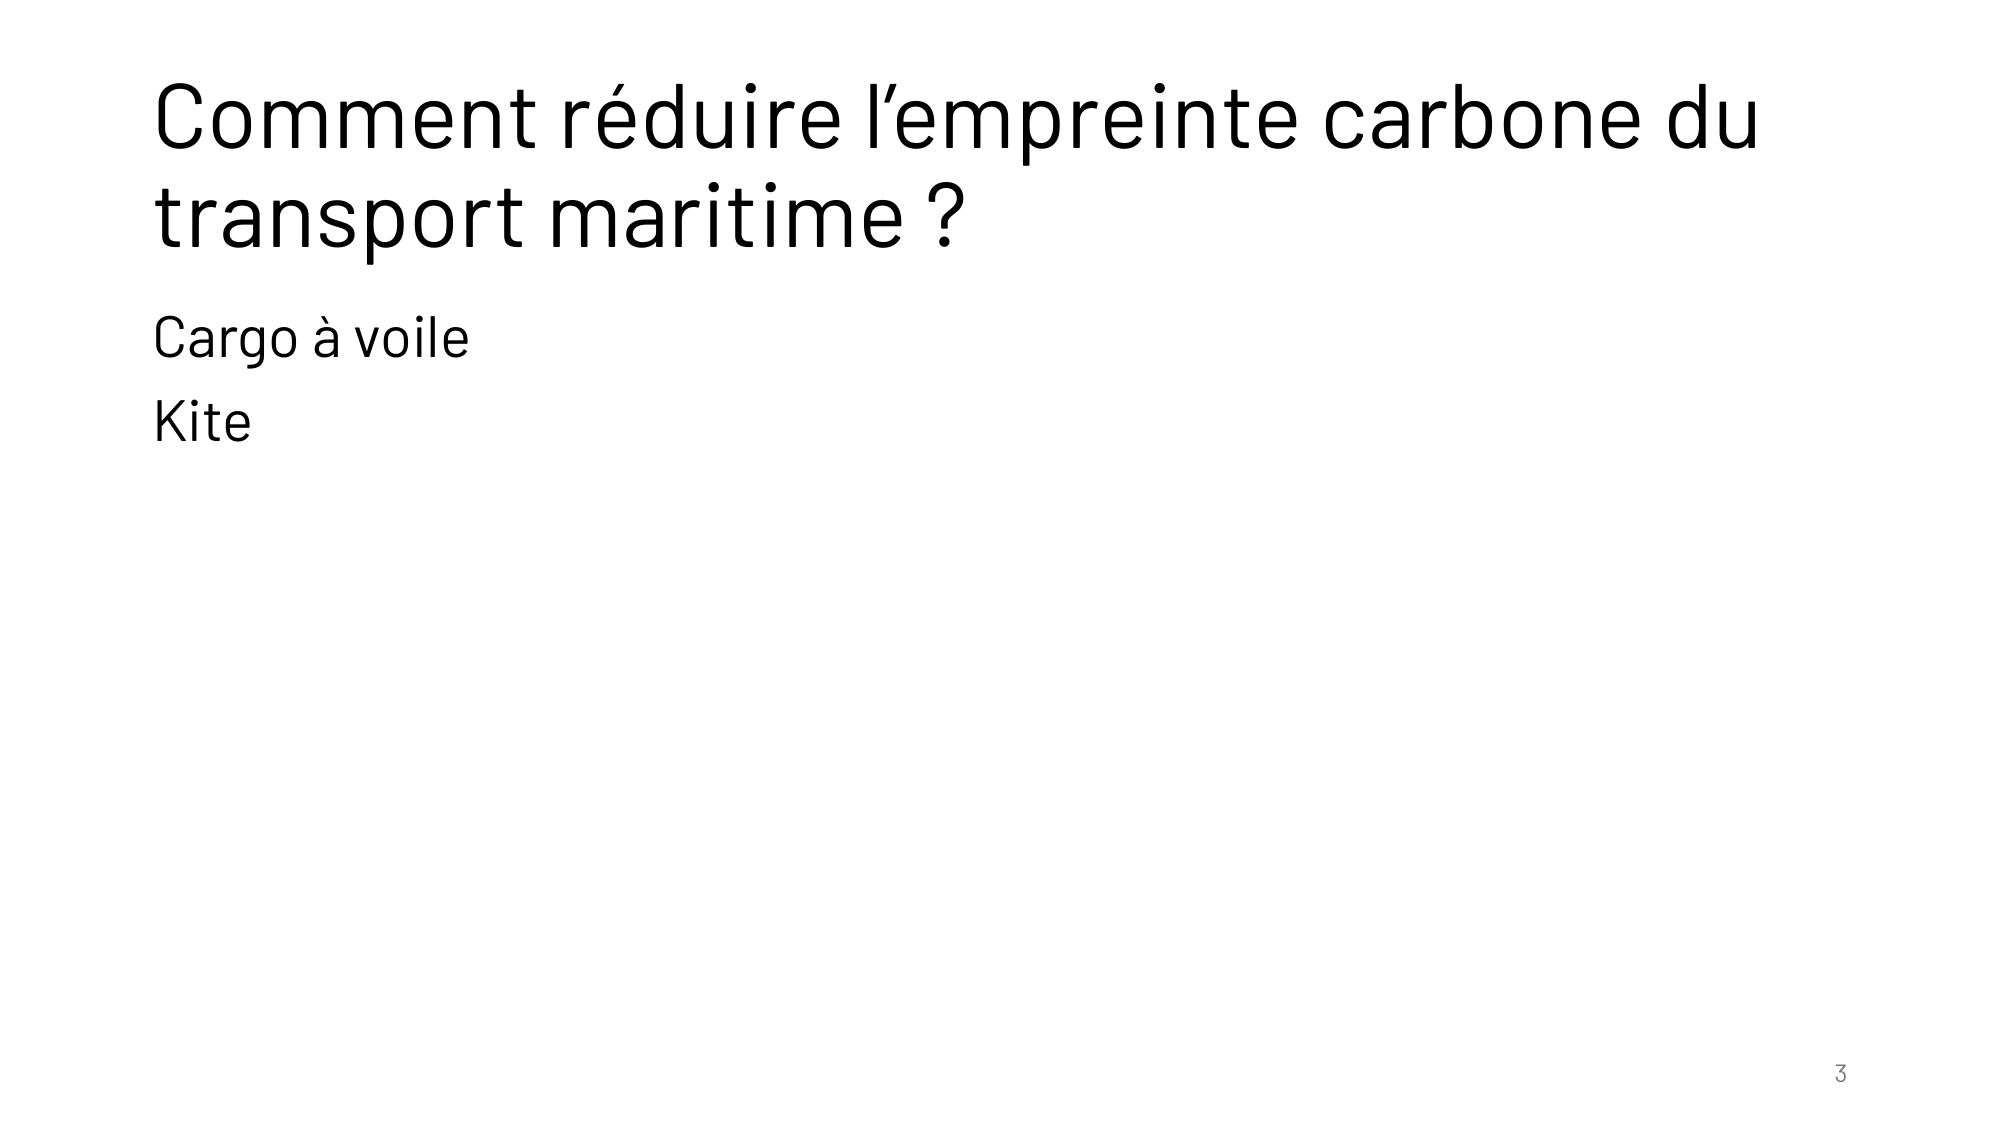

# Comment réduire l’empreinte carbone du transport maritime ?
Cargo à voile
Kite
3